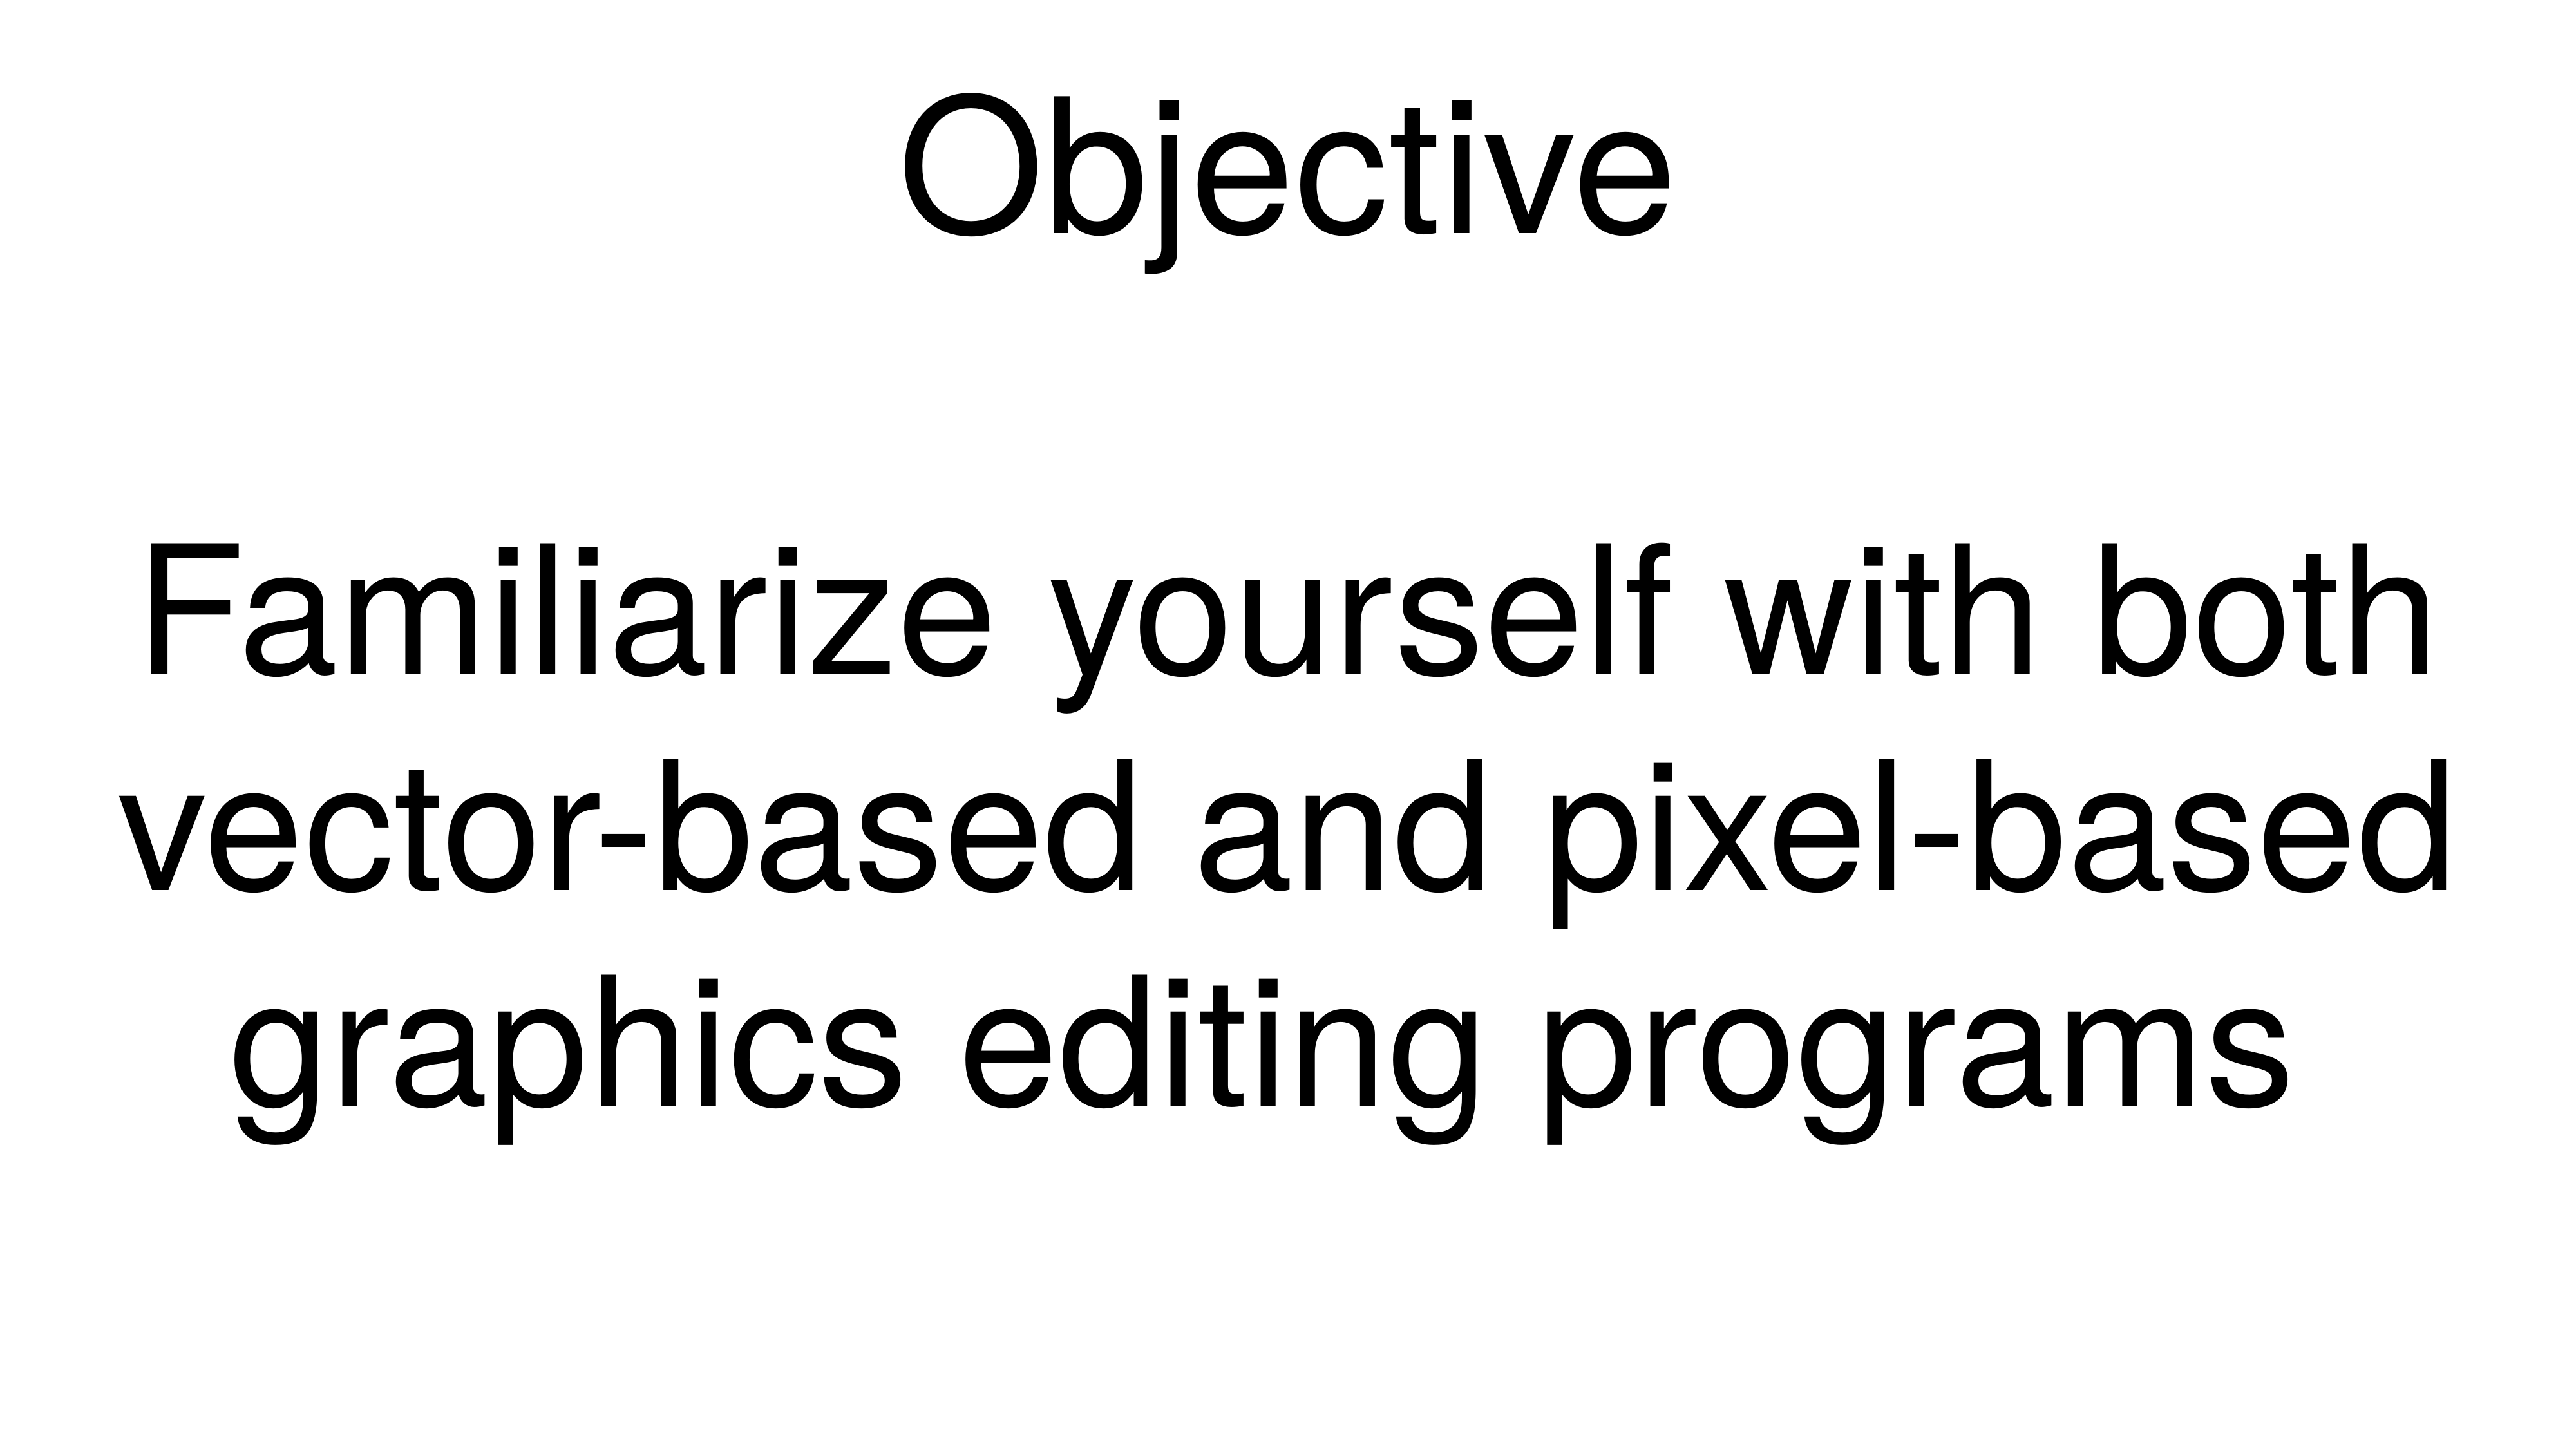

# Objective
Familiarize yourself with both vector-based and pixel-based graphics editing programs